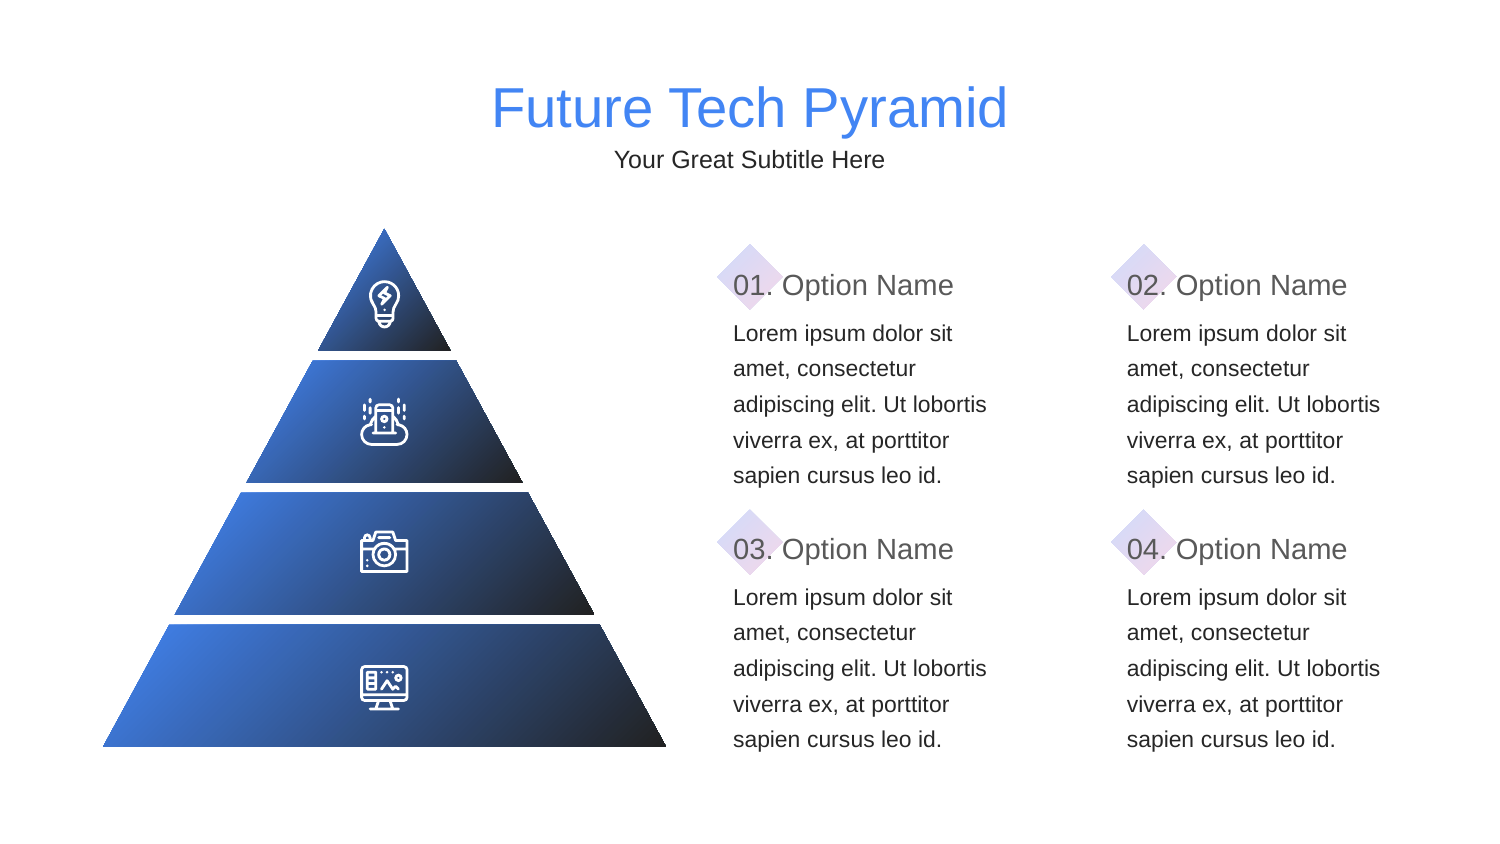

Future Tech Pyramid
Your Great Subtitle Here

01. Option Name
Lorem ipsum dolor sit amet, consectetur adipiscing elit. Ut lobortis viverra ex, at porttitor sapien cursus leo id.
02. Option Name
Lorem ipsum dolor sit amet, consectetur adipiscing elit. Ut lobortis viverra ex, at porttitor sapien cursus leo id.

03. Option Name
Lorem ipsum dolor sit amet, consectetur adipiscing elit. Ut lobortis viverra ex, at porttitor sapien cursus leo id.
04. Option Name
Lorem ipsum dolor sit amet, consectetur adipiscing elit. Ut lobortis viverra ex, at porttitor sapien cursus leo id.